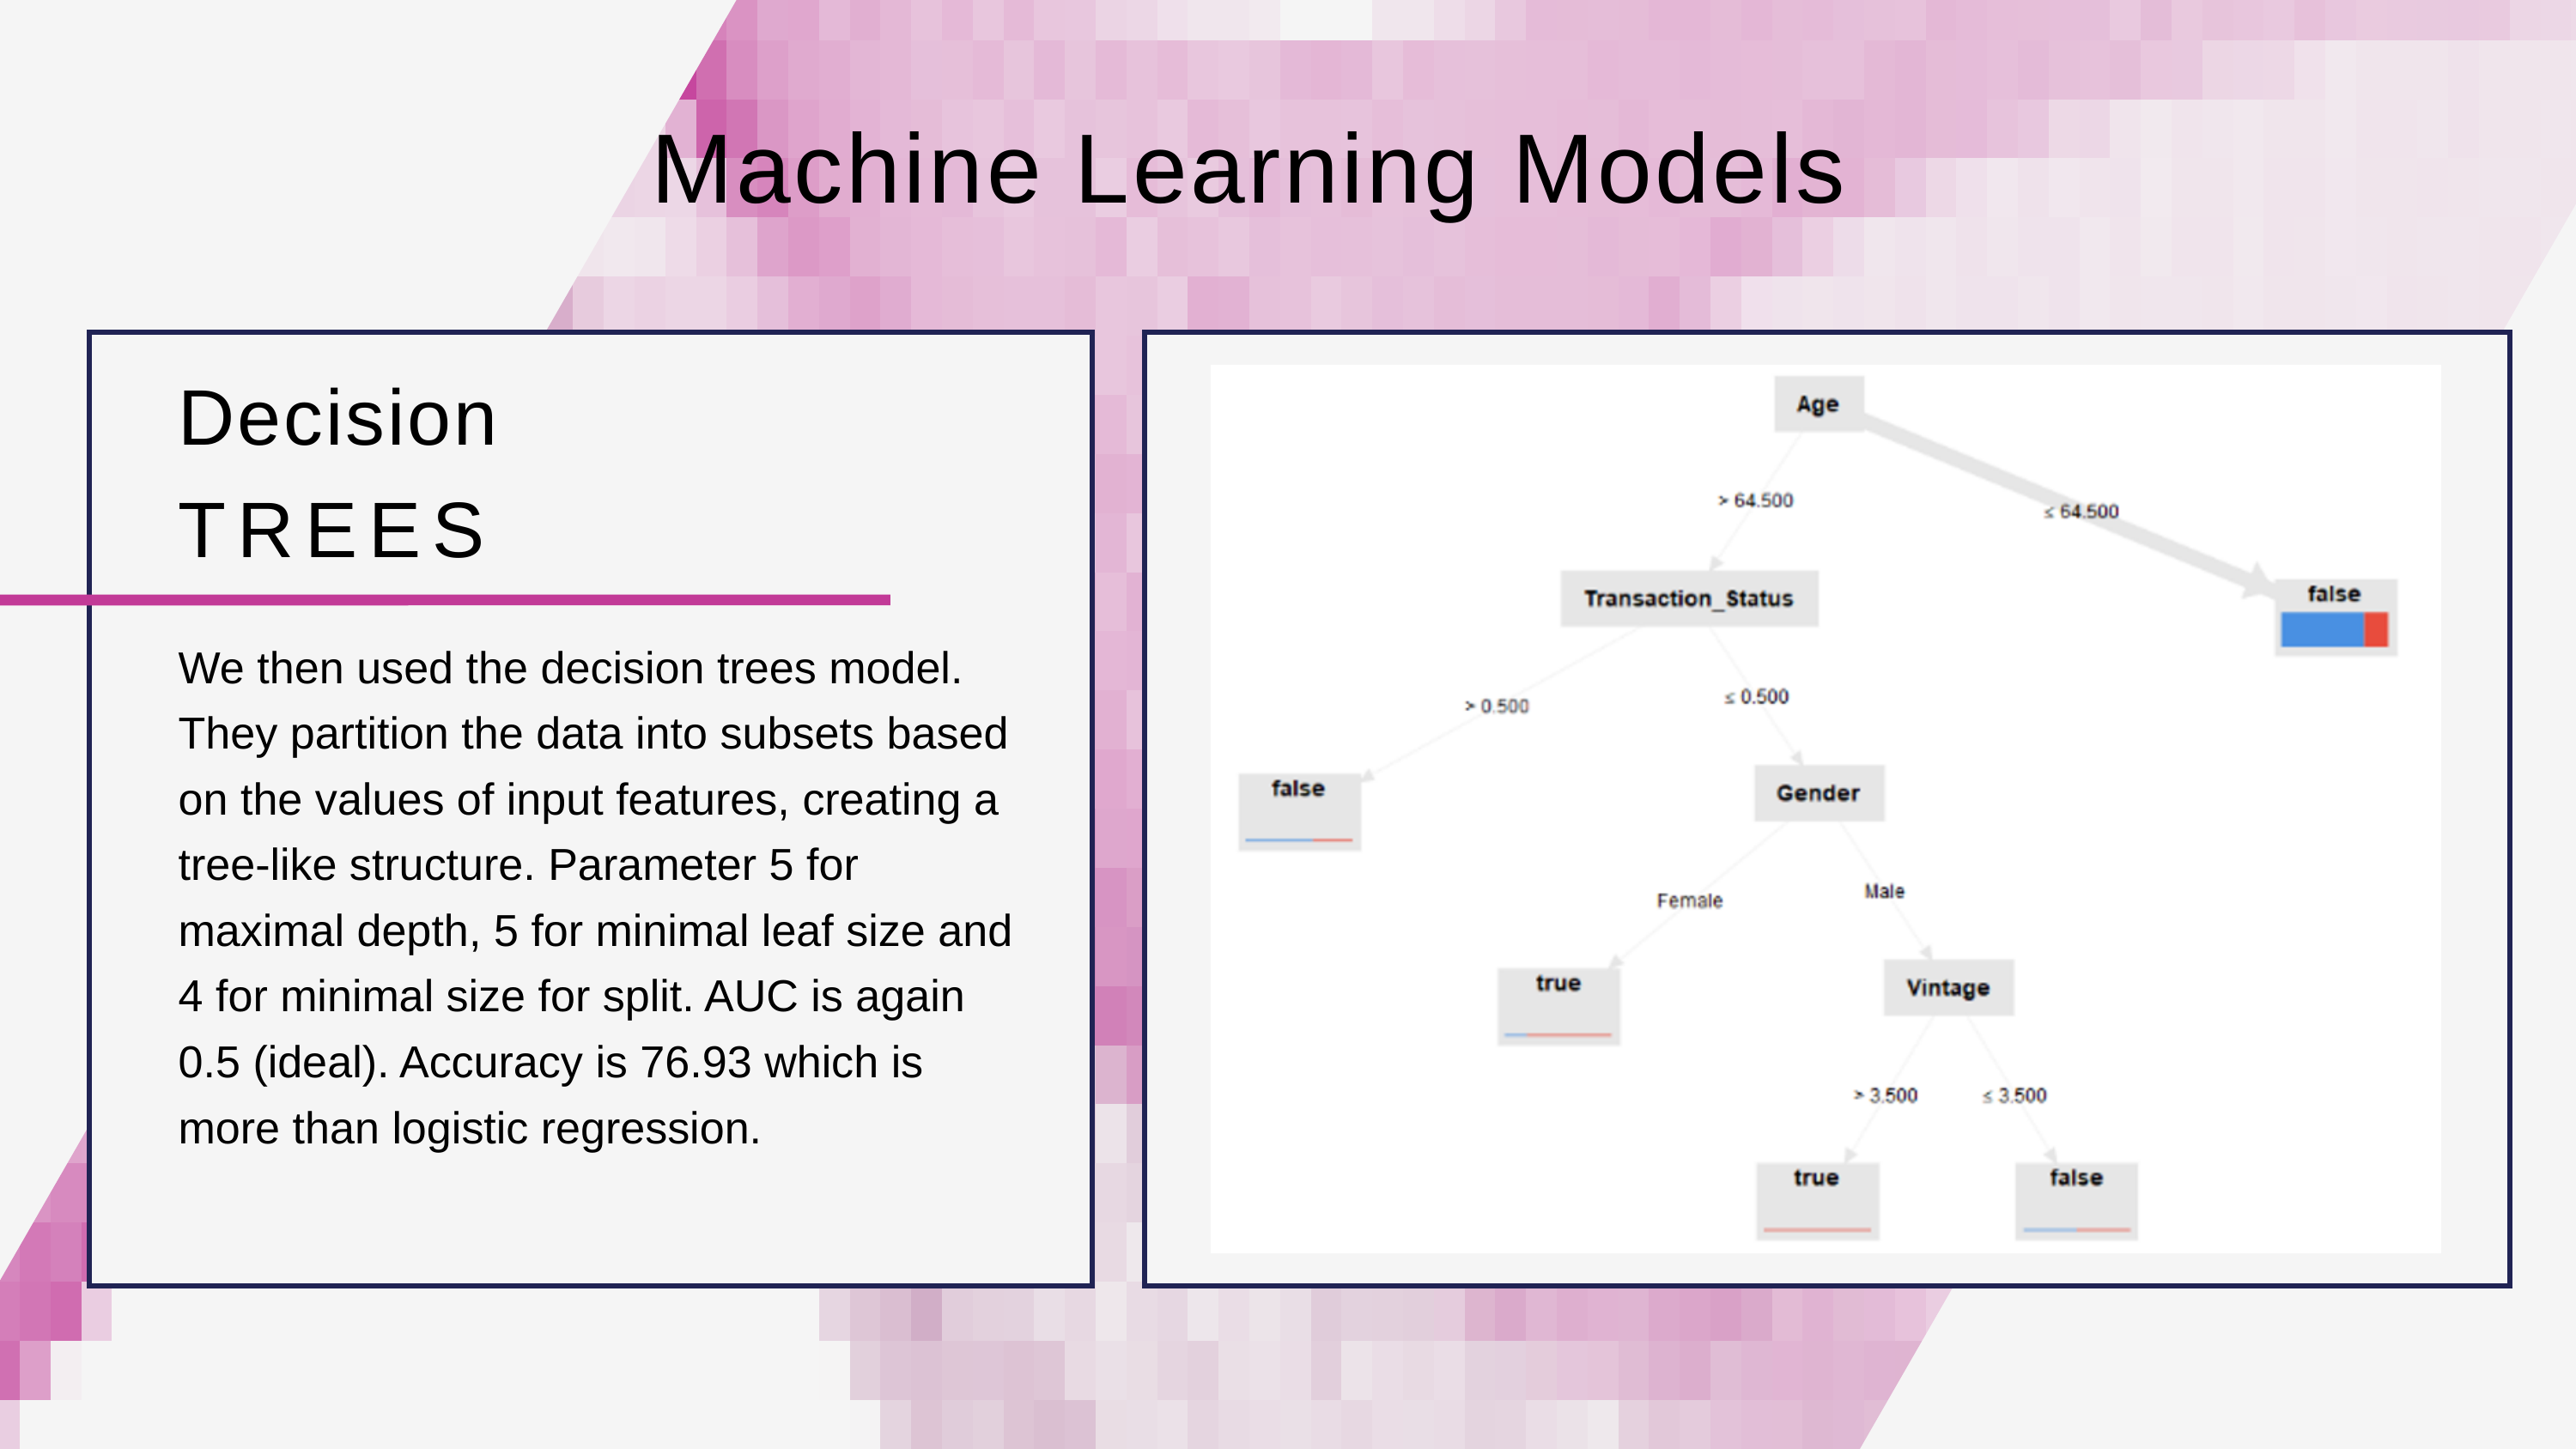

Machine Learning Models

Decision
TREES

We then used the decision trees model. They partition the data into subsets based on the values of input features, creating a tree-like structure. Parameter 5 for maximal depth, 5 for minimal leaf size and 4 for minimal size for split. AUC is again 0.5 (ideal). Accuracy is 76.93 which is more than logistic regression.